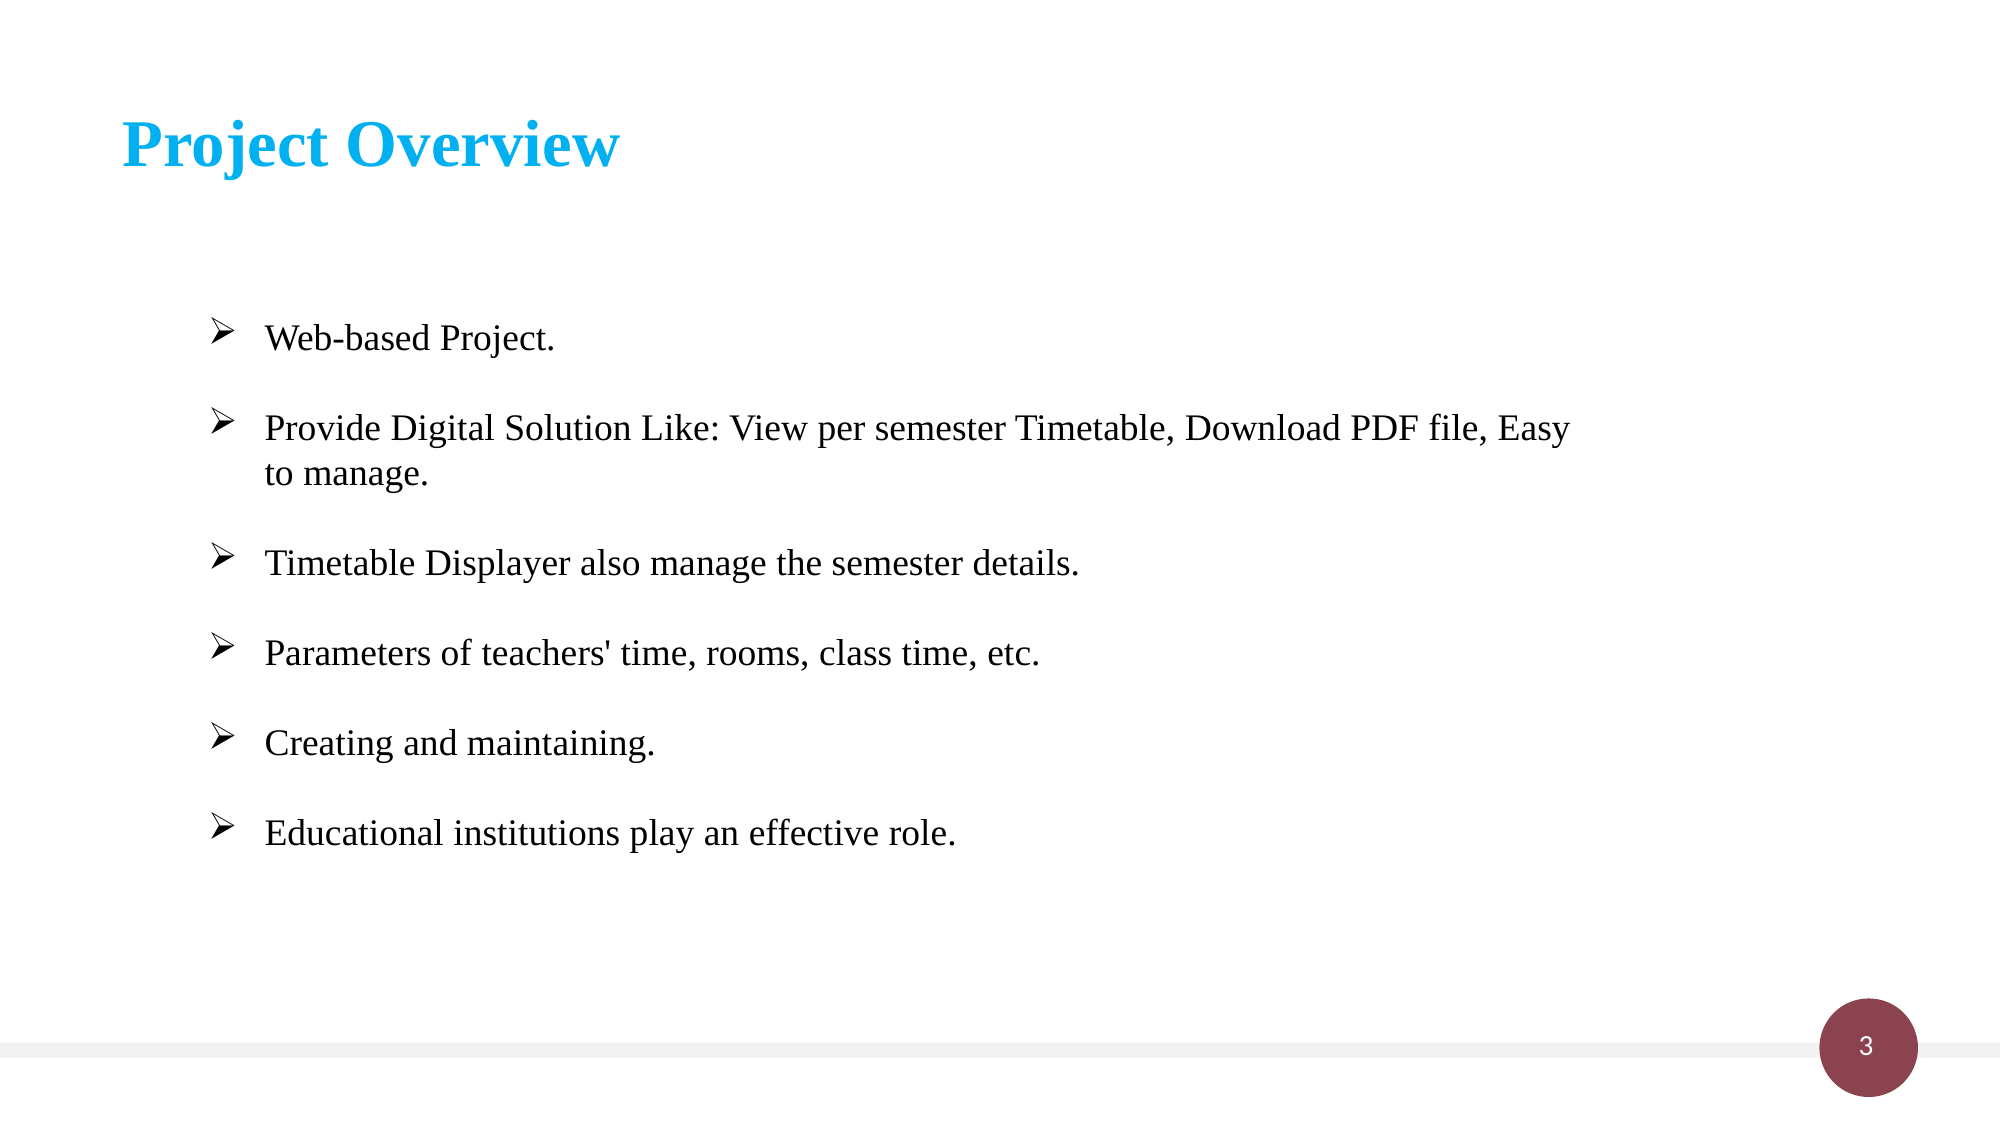

Project Overview

Web-based Project.

Provide Digital Solution Like: View per semester Timetable, Download PDF file, Easy to manage.

Timetable Displayer also manage the semester details.

Parameters of teachers' time, rooms, class time, etc.

Creating and maintaining.

Educational institutions play an effective role.
3